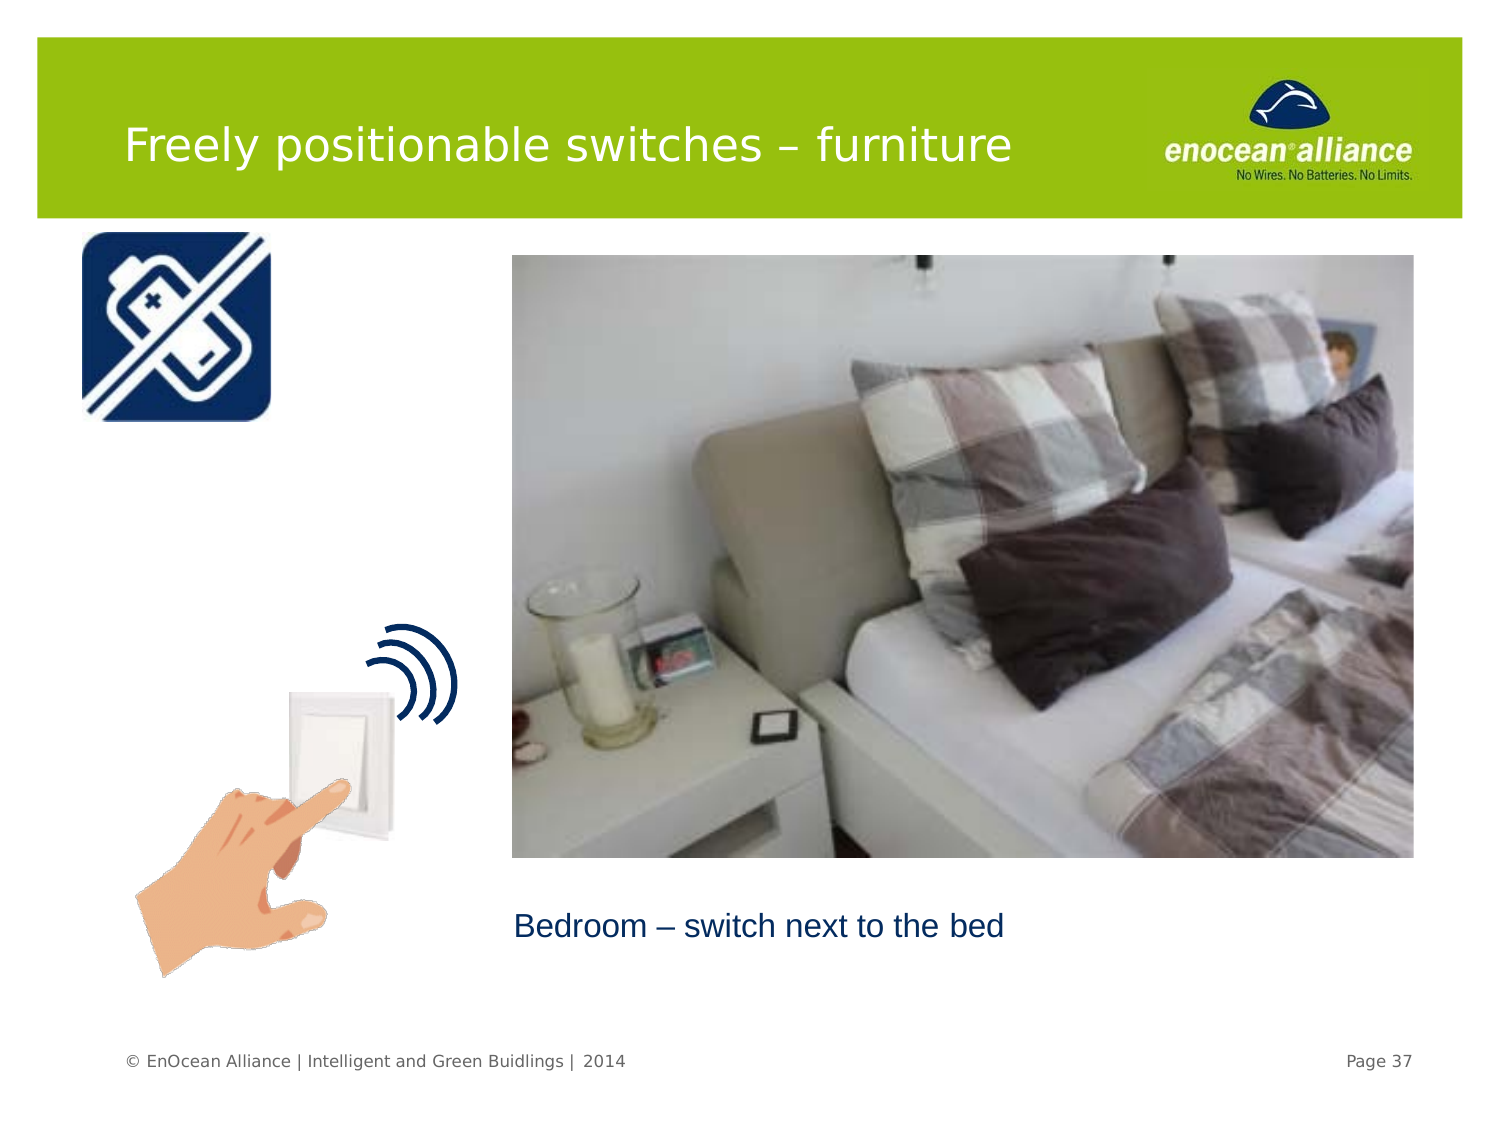

# Freely positionable switches – furniture

Bedroom – switch next to the bed
© EnOcean Alliance | Intelligent and Green Buidlings | 2014
Page 37